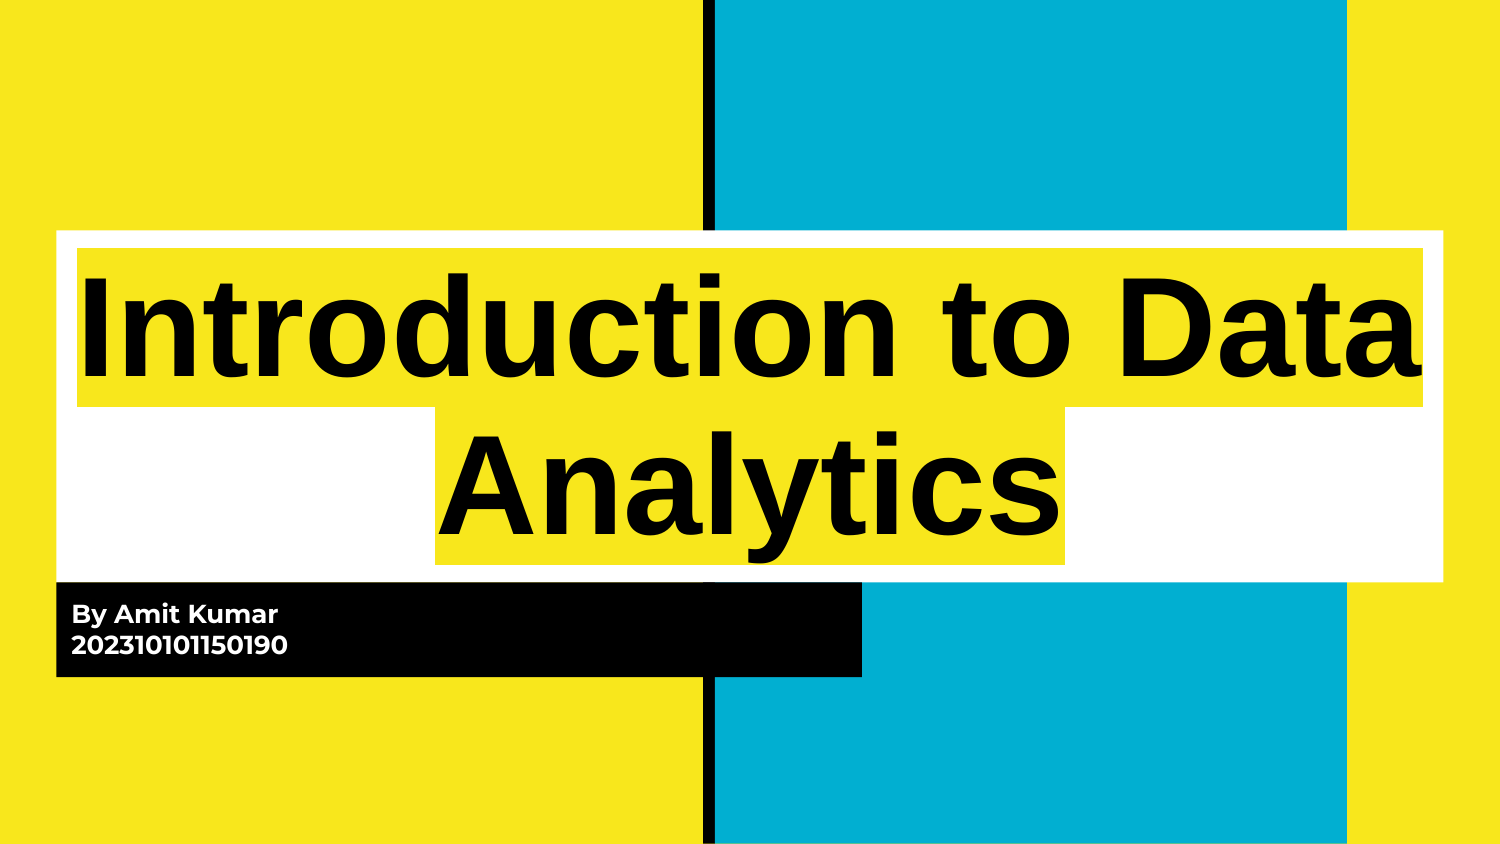

# Introduction to Data Analytics
By Amit Kumar
202310101150190